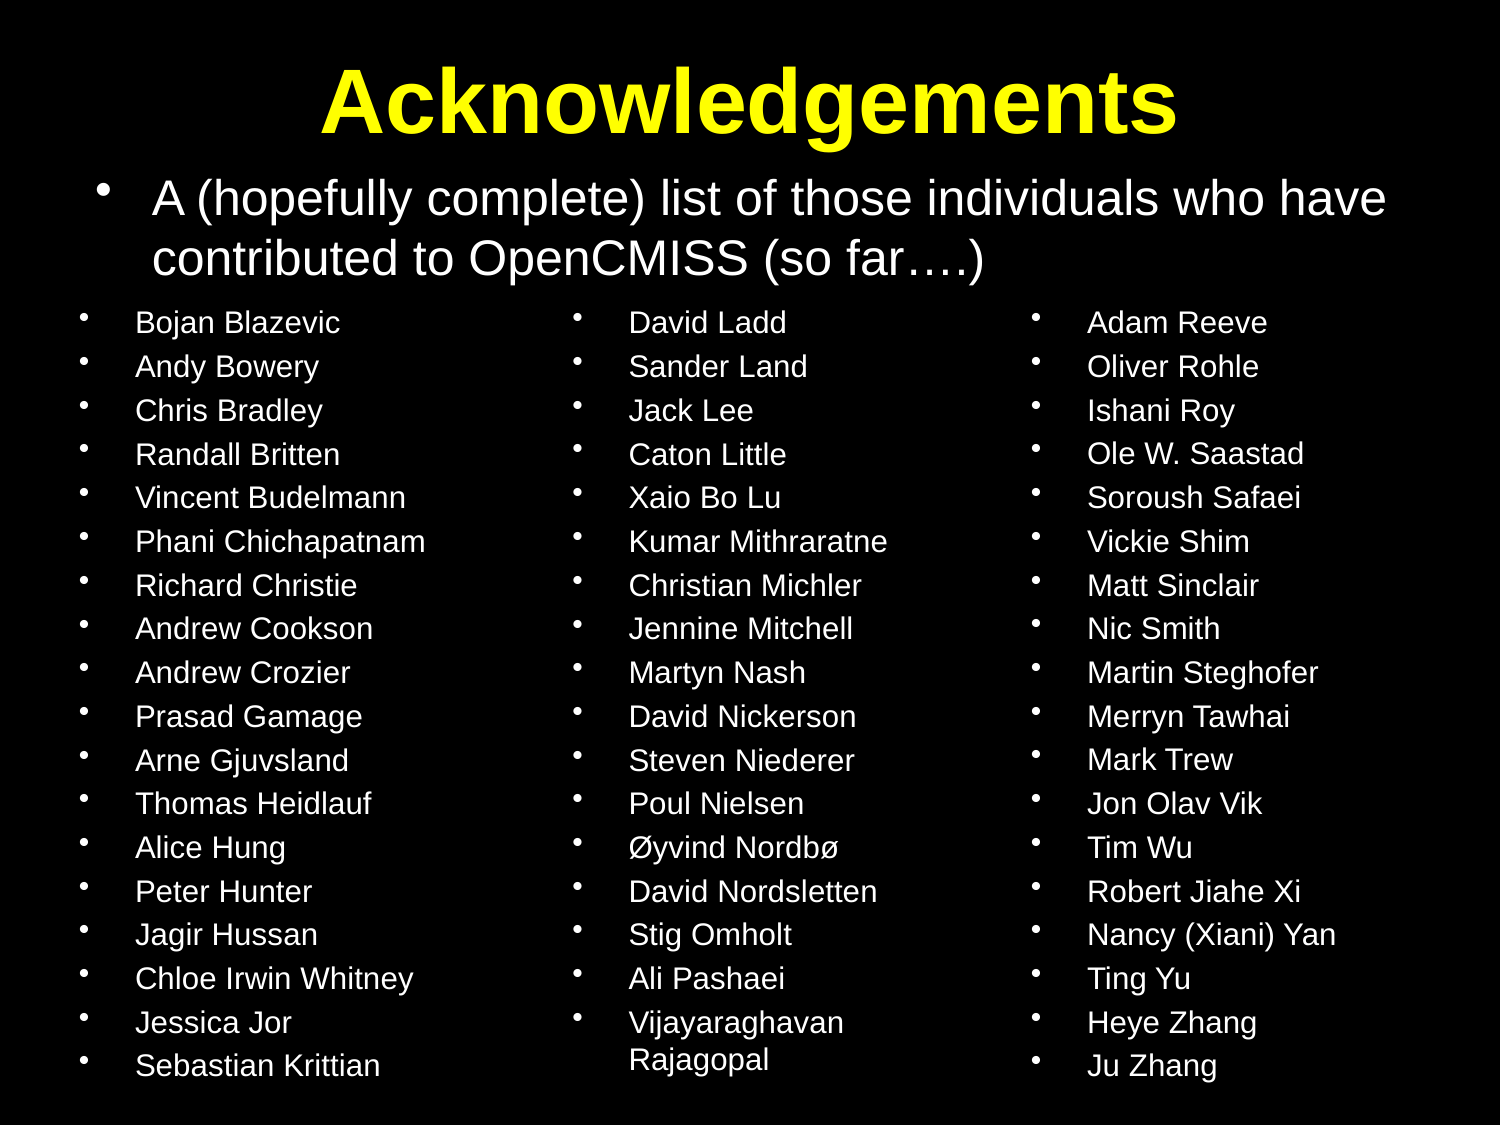

# Acknowledgements
A (hopefully complete) list of those individuals who have contributed to OpenCMISS (so far….)
David Ladd
Sander Land
Jack Lee
Caton Little
Xaio Bo Lu
Kumar Mithraratne
Christian Michler
Jennine Mitchell
Martyn Nash
David Nickerson
Steven Niederer
Poul Nielsen
Øyvind Nordbø
David Nordsletten
Stig Omholt
Ali Pashaei
Vijayaraghavan Rajagopal

Bojan Blazevic
Andy Bowery
Chris Bradley
Randall Britten
Vincent Budelmann
Phani Chichapatnam
Richard Christie
Andrew Cookson
Andrew Crozier
Prasad Gamage
Arne Gjuvsland
Thomas Heidlauf
Alice Hung
Peter Hunter
Jagir Hussan
Chloe Irwin Whitney
Jessica Jor
Sebastian Krittian

Adam Reeve
Oliver Rohle
Ishani Roy
Ole W. Saastad
Soroush Safaei
Vickie Shim
Matt Sinclair
Nic Smith
Martin Steghofer
Merryn Tawhai
Mark Trew
Jon Olav Vik
Tim Wu
Robert Jiahe Xi
Nancy (Xiani) Yan
Ting Yu
Heye Zhang
Ju Zhang